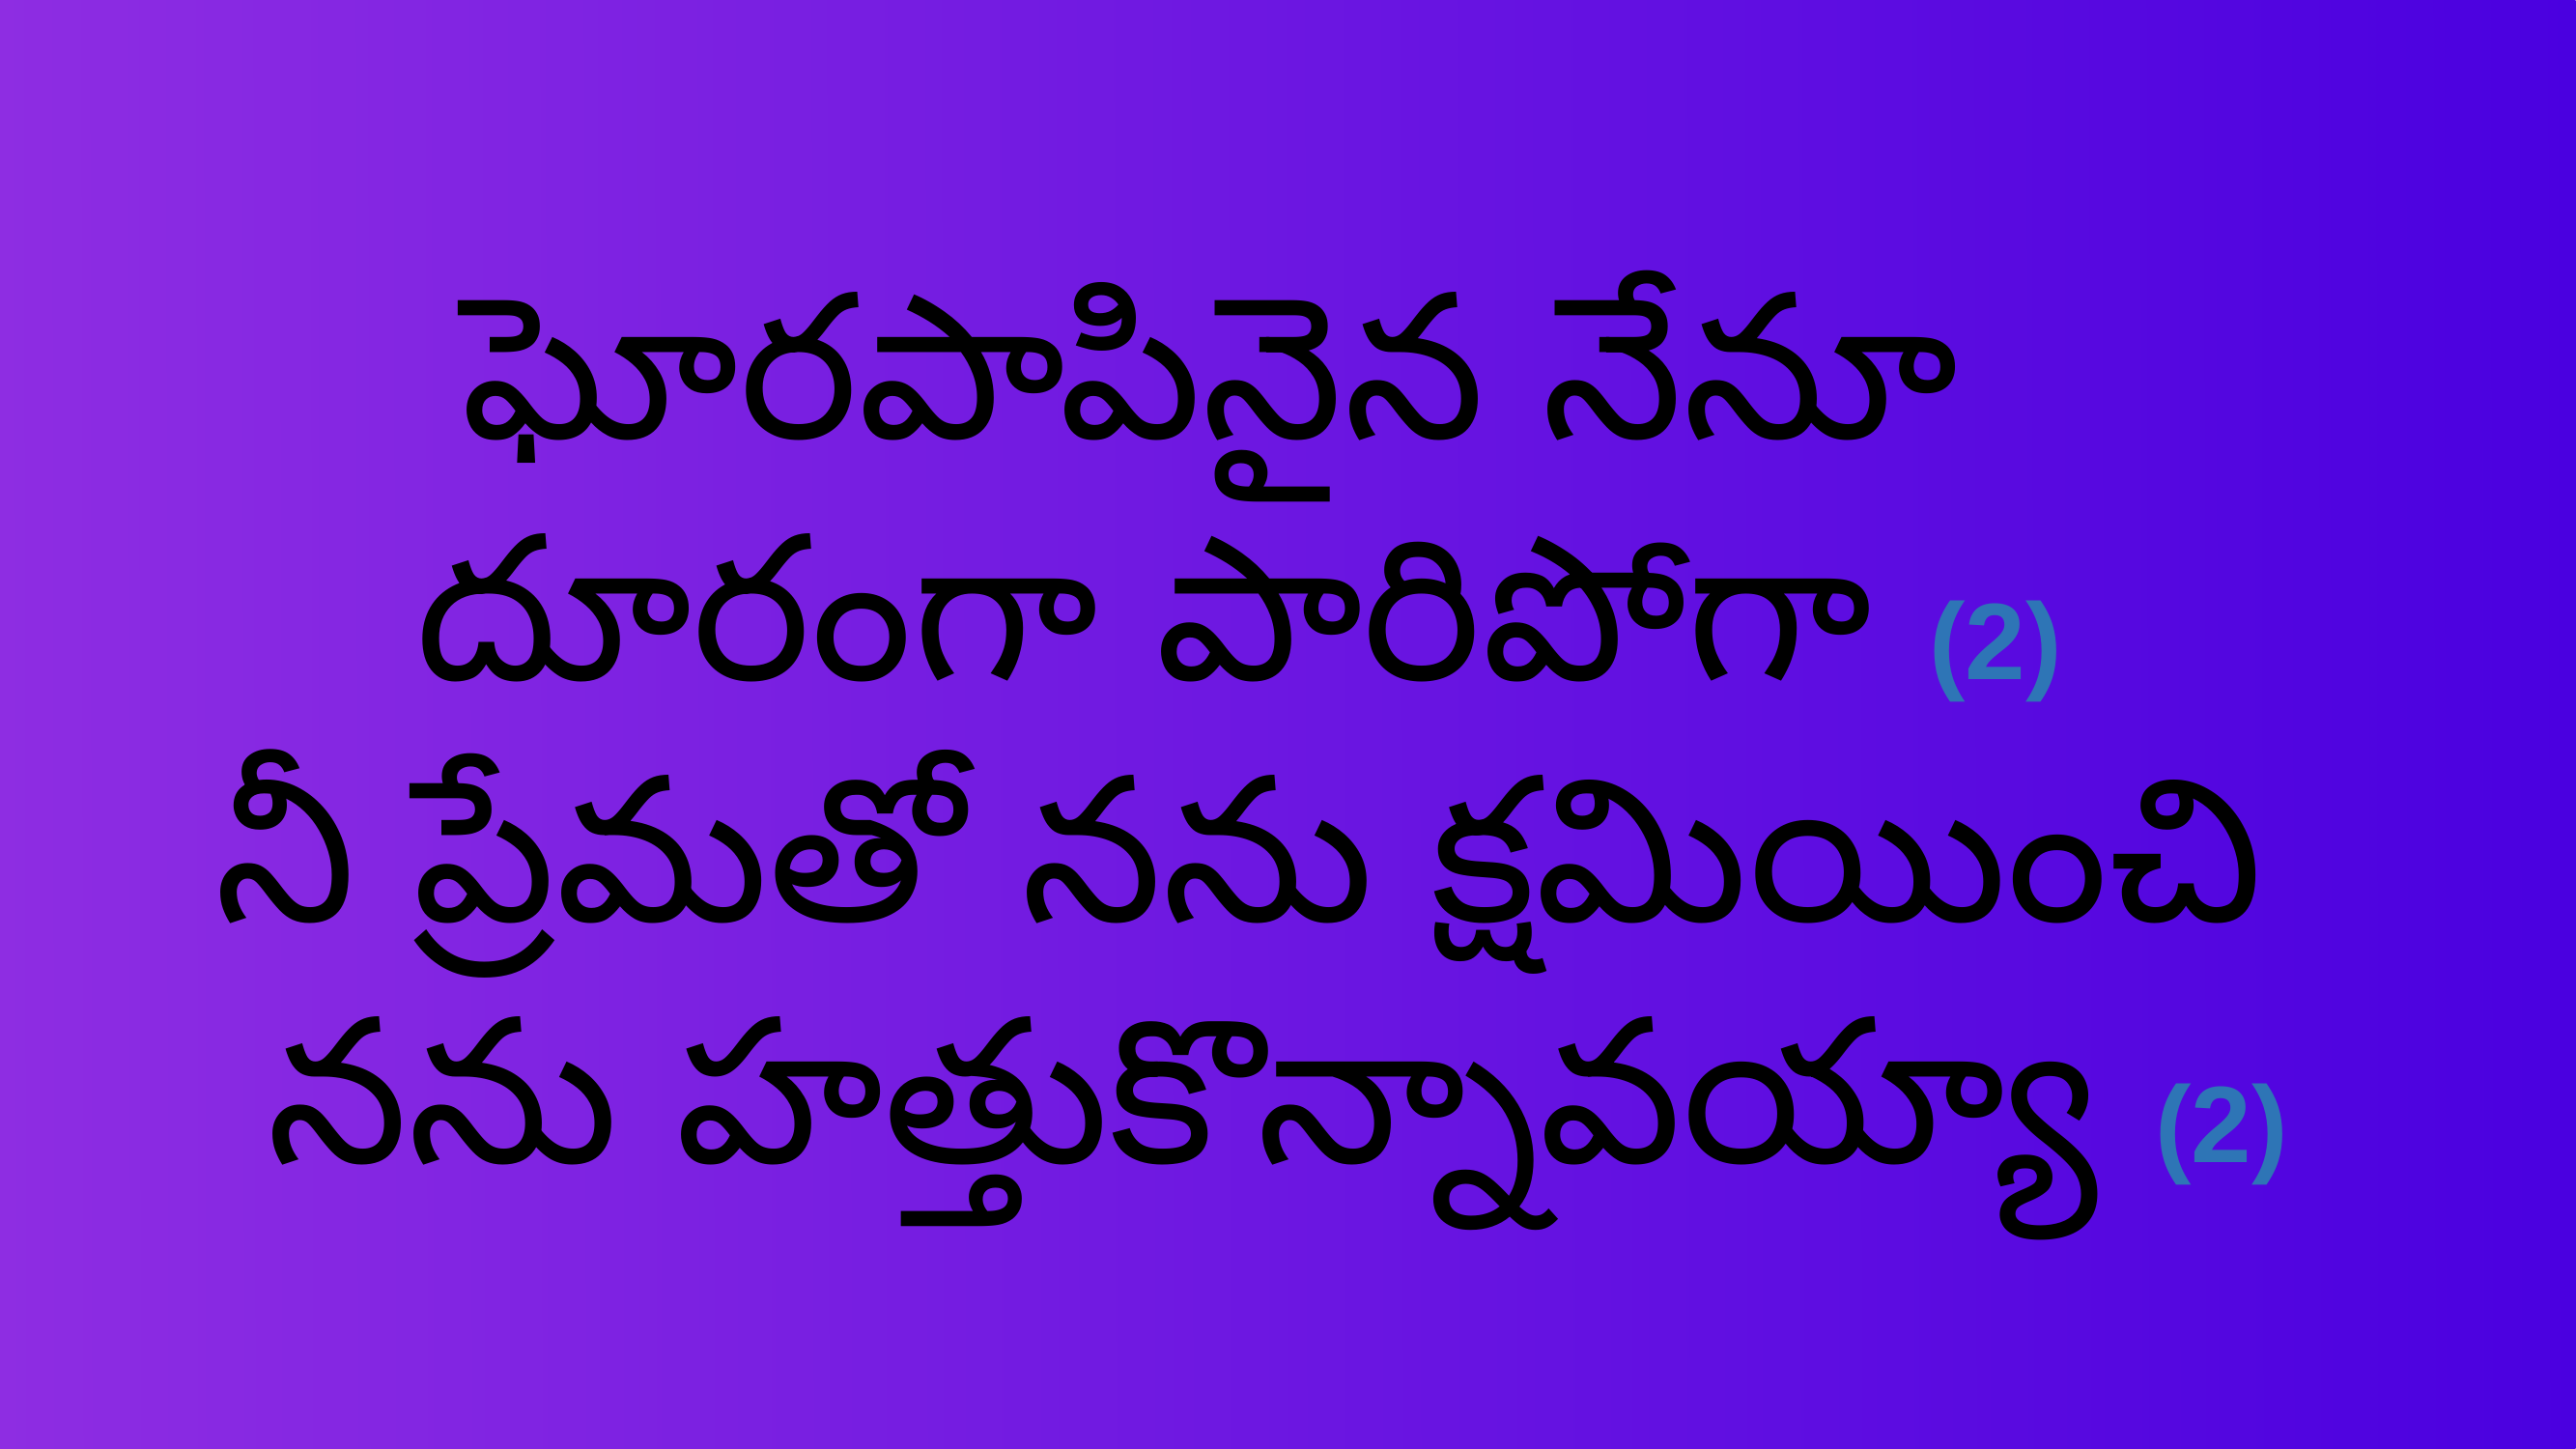

ఘోరపాపినైన నేనూ
దూరంగా పారిపోగా (2)
నీ ప్రేమతో నను క్షమియించి
    నను హత్తుకొన్నావయ్యా (2)